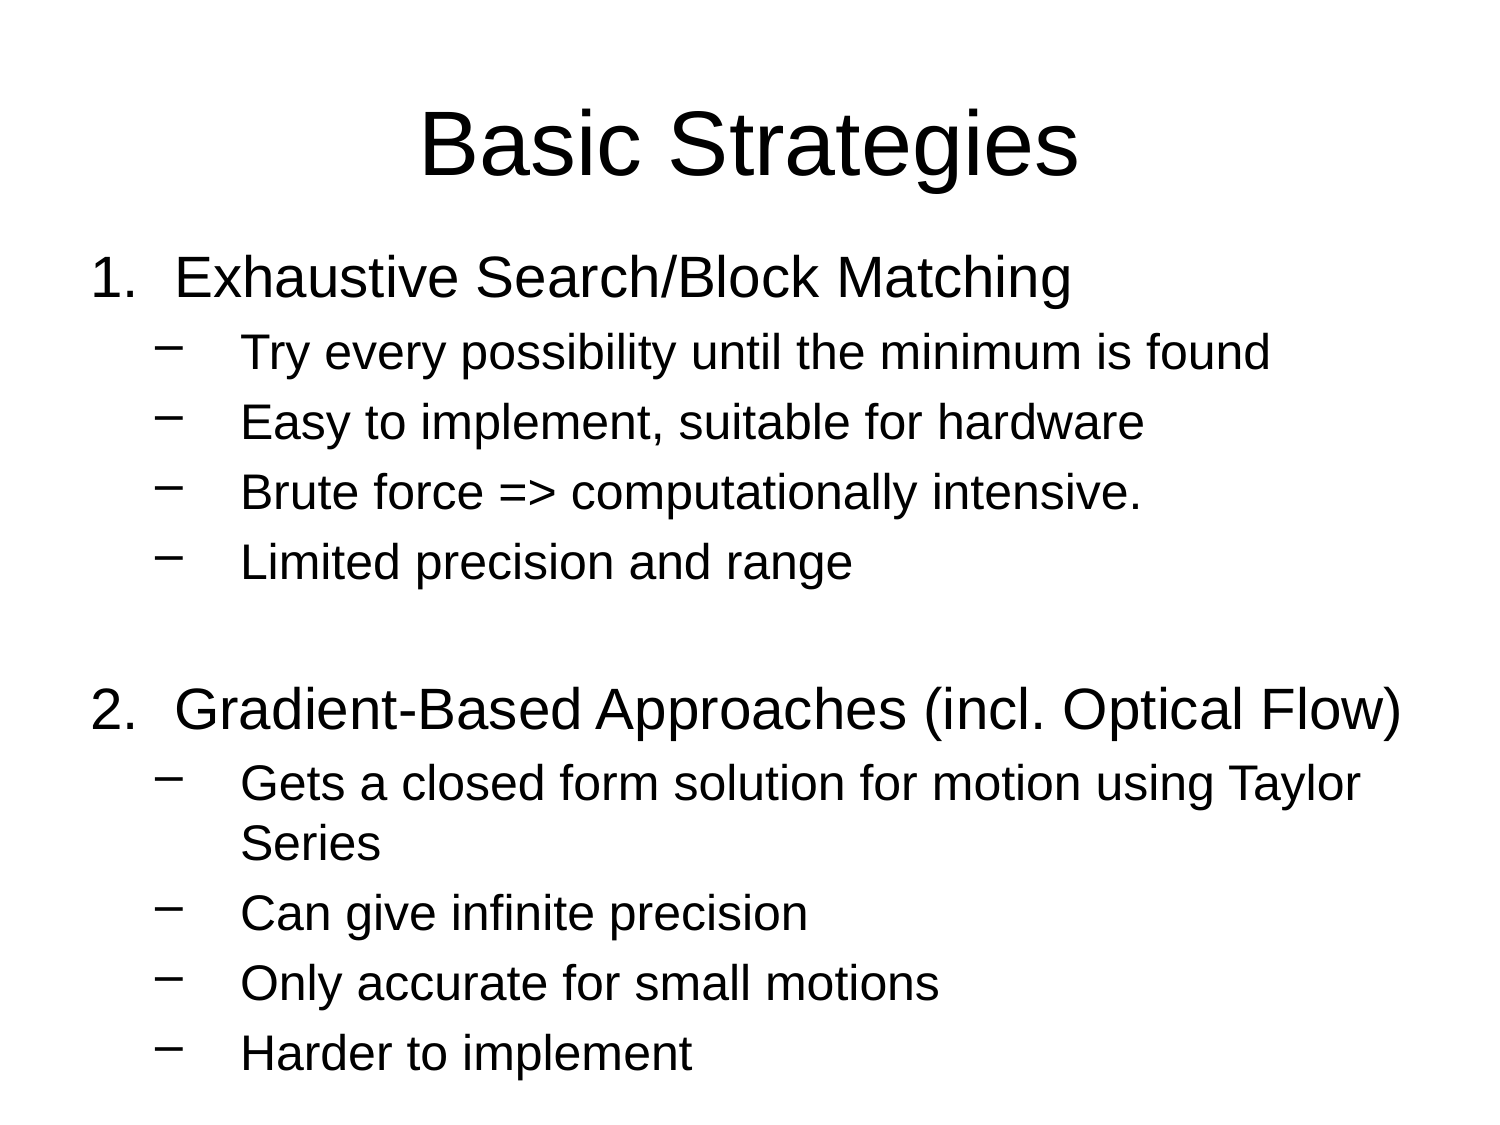

# Basic Strategies
Exhaustive Search/Block Matching
Try every possibility until the minimum is found
Easy to implement, suitable for hardware
Brute force => computationally intensive.
Limited precision and range

Gradient-Based Approaches (incl. Optical Flow)
Gets a closed form solution for motion using Taylor Series
Can give infinite precision
Only accurate for small motions
Harder to implement